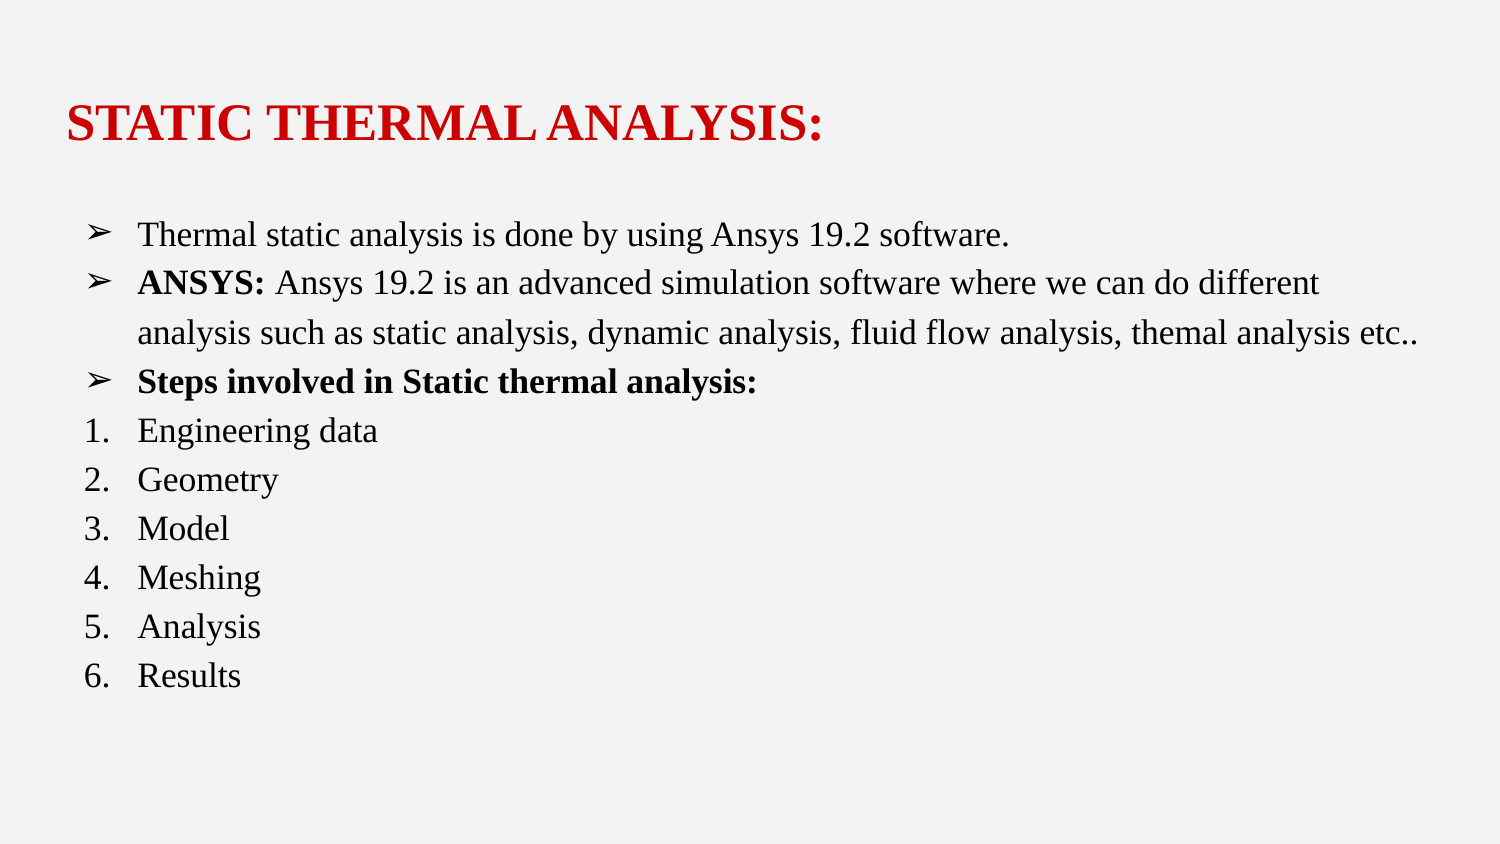

# STATIC THERMAL ANALYSIS:

Thermal static analysis is done by using Ansys 19.2 software.
ANSYS: Ansys 19.2 is an advanced simulation software where we can do different analysis such as static analysis, dynamic analysis, fluid flow analysis, themal analysis etc..
Steps involved in Static thermal analysis:
Engineering data
Geometry
Model
Meshing
Analysis
Results